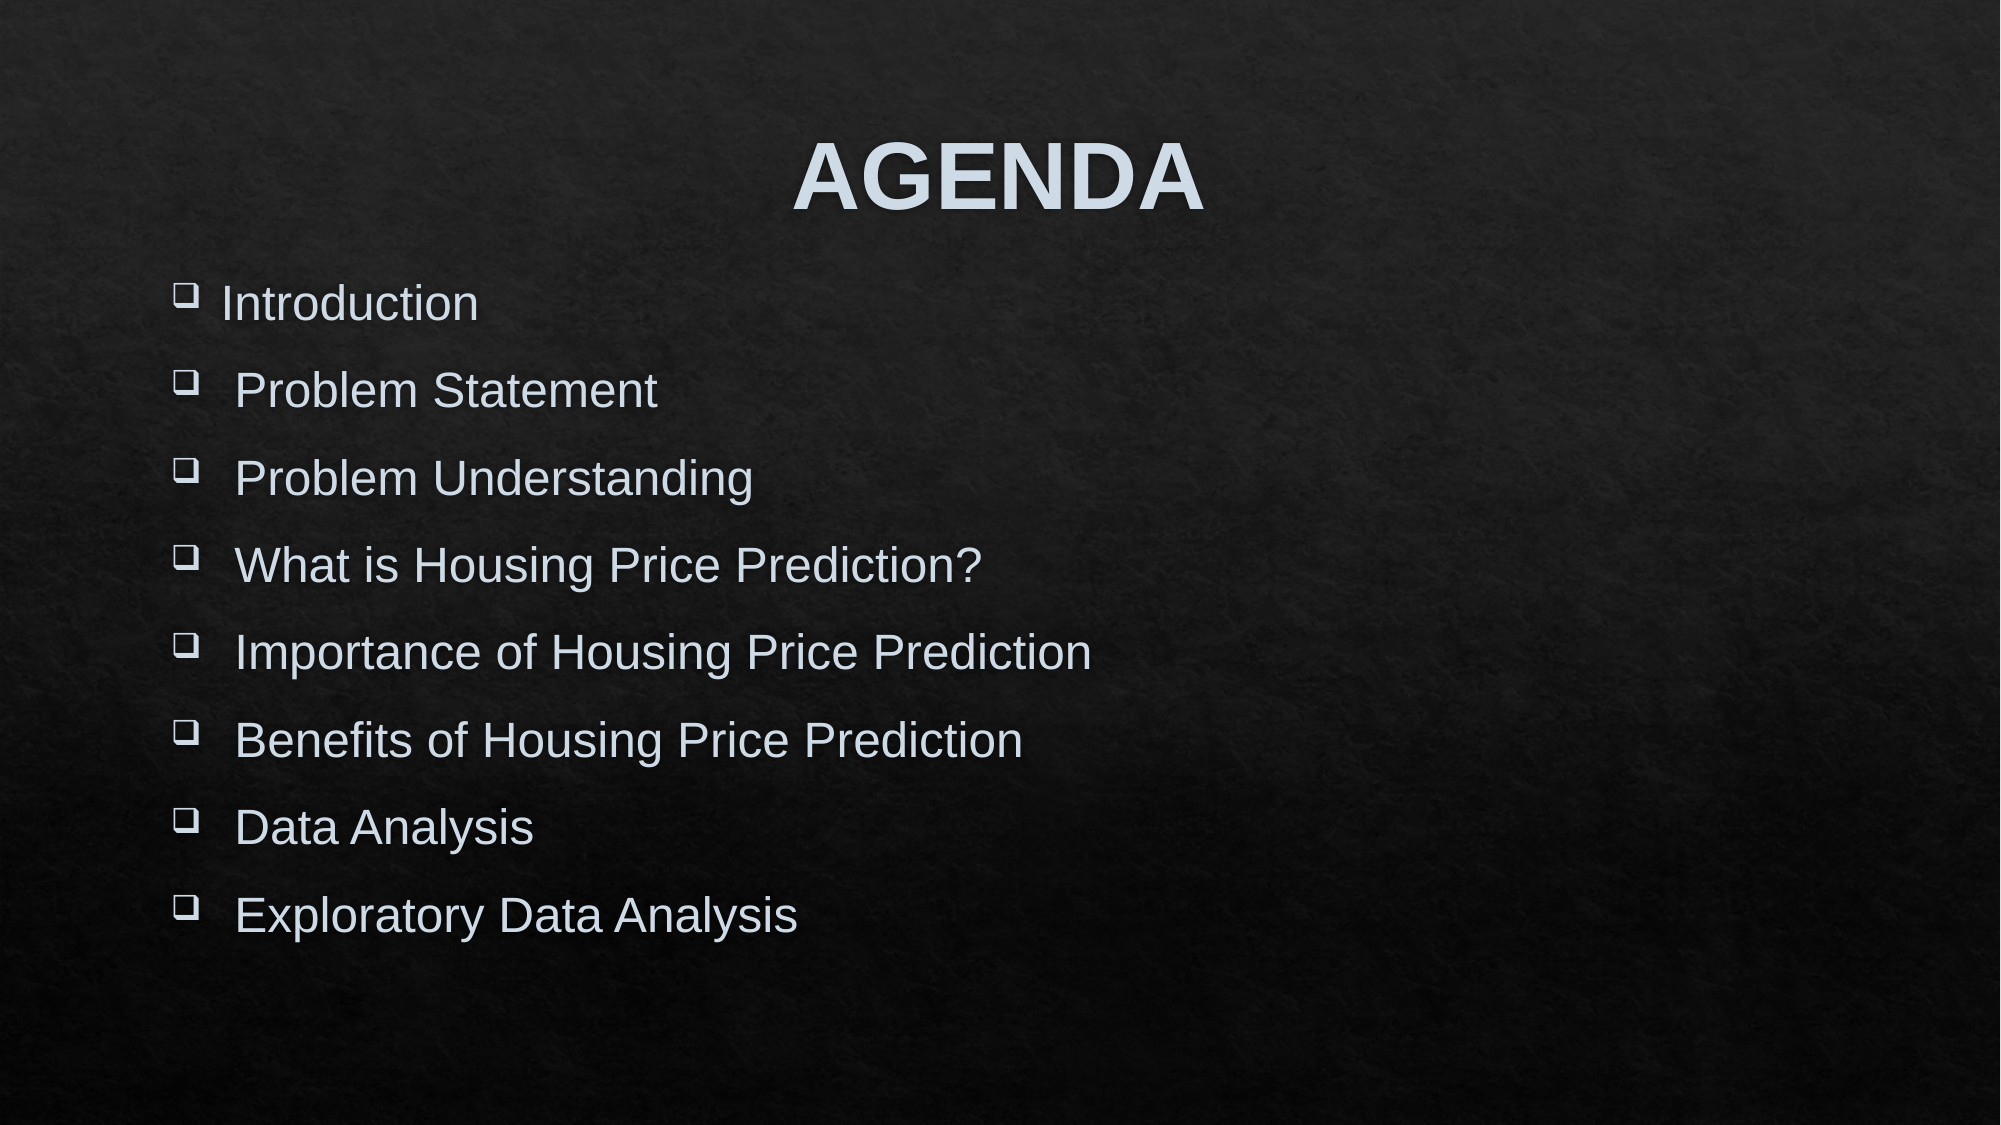

# AGENDA
Introduction
 Problem Statement
 Problem Understanding
 What is Housing Price Prediction?
 Importance of Housing Price Prediction
 Benefits of Housing Price Prediction
 Data Analysis
 Exploratory Data Analysis